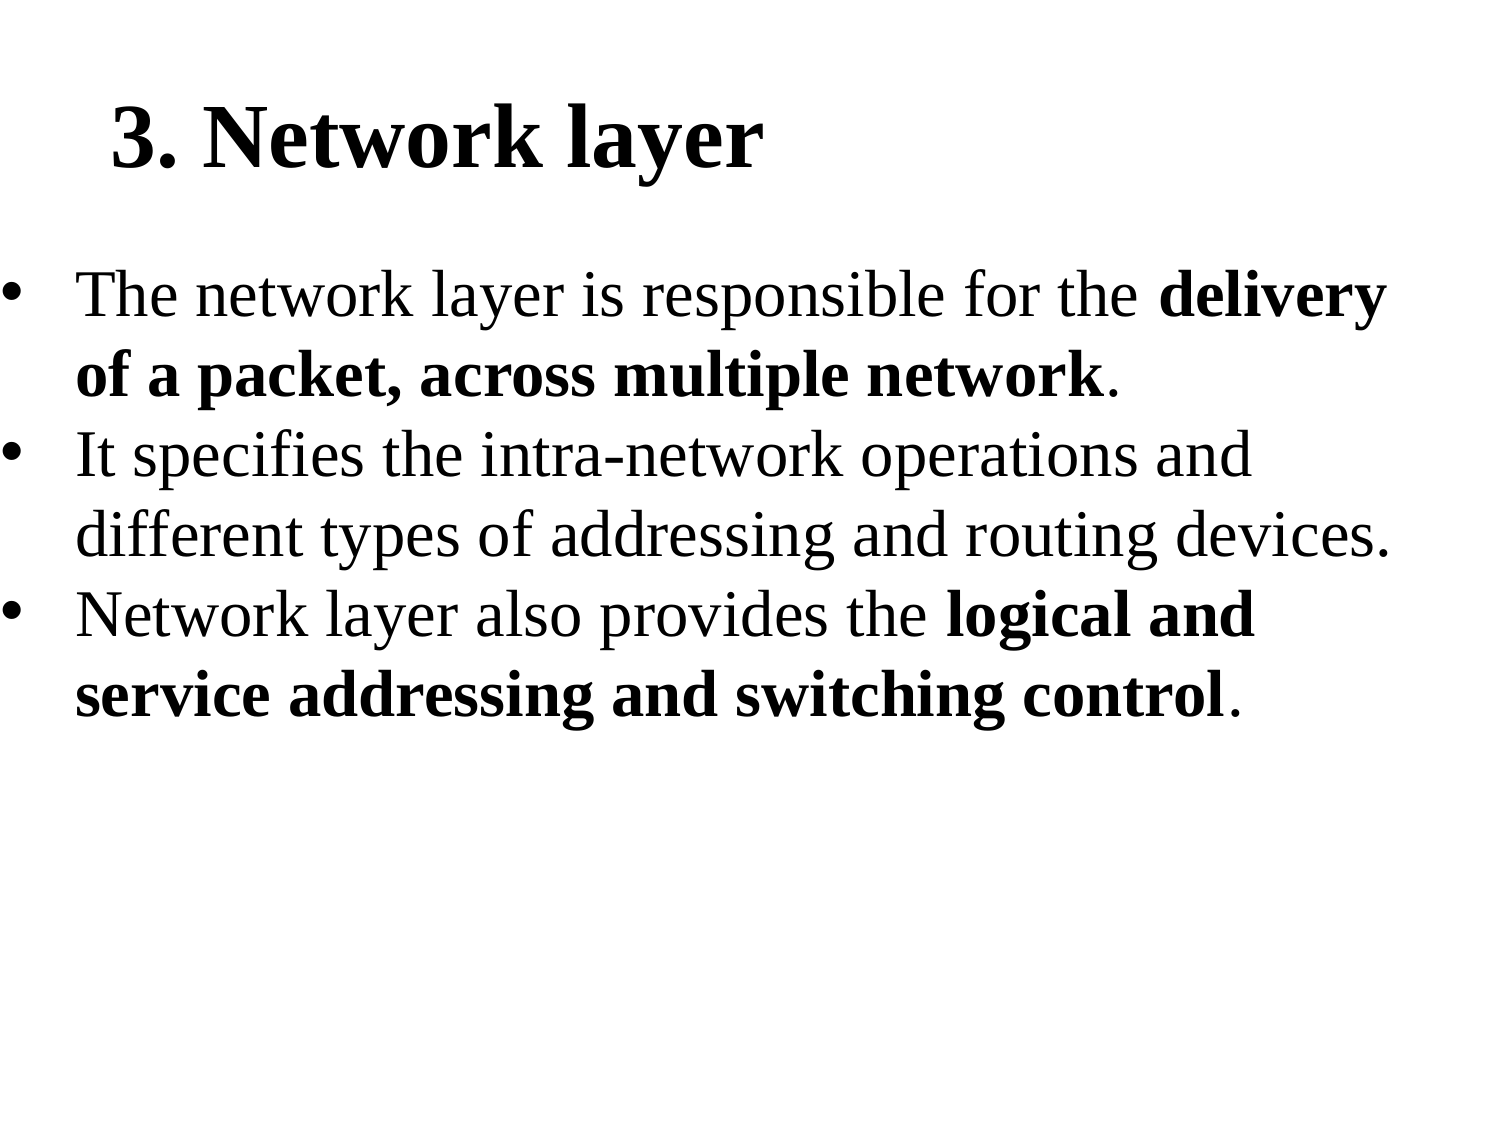

# 3. Network layer
The network layer is responsible for the delivery of a packet, across multiple network.
It specifies the intra-network operations and different types of addressing and routing devices.
Network layer also provides the logical and service addressing and switching control.